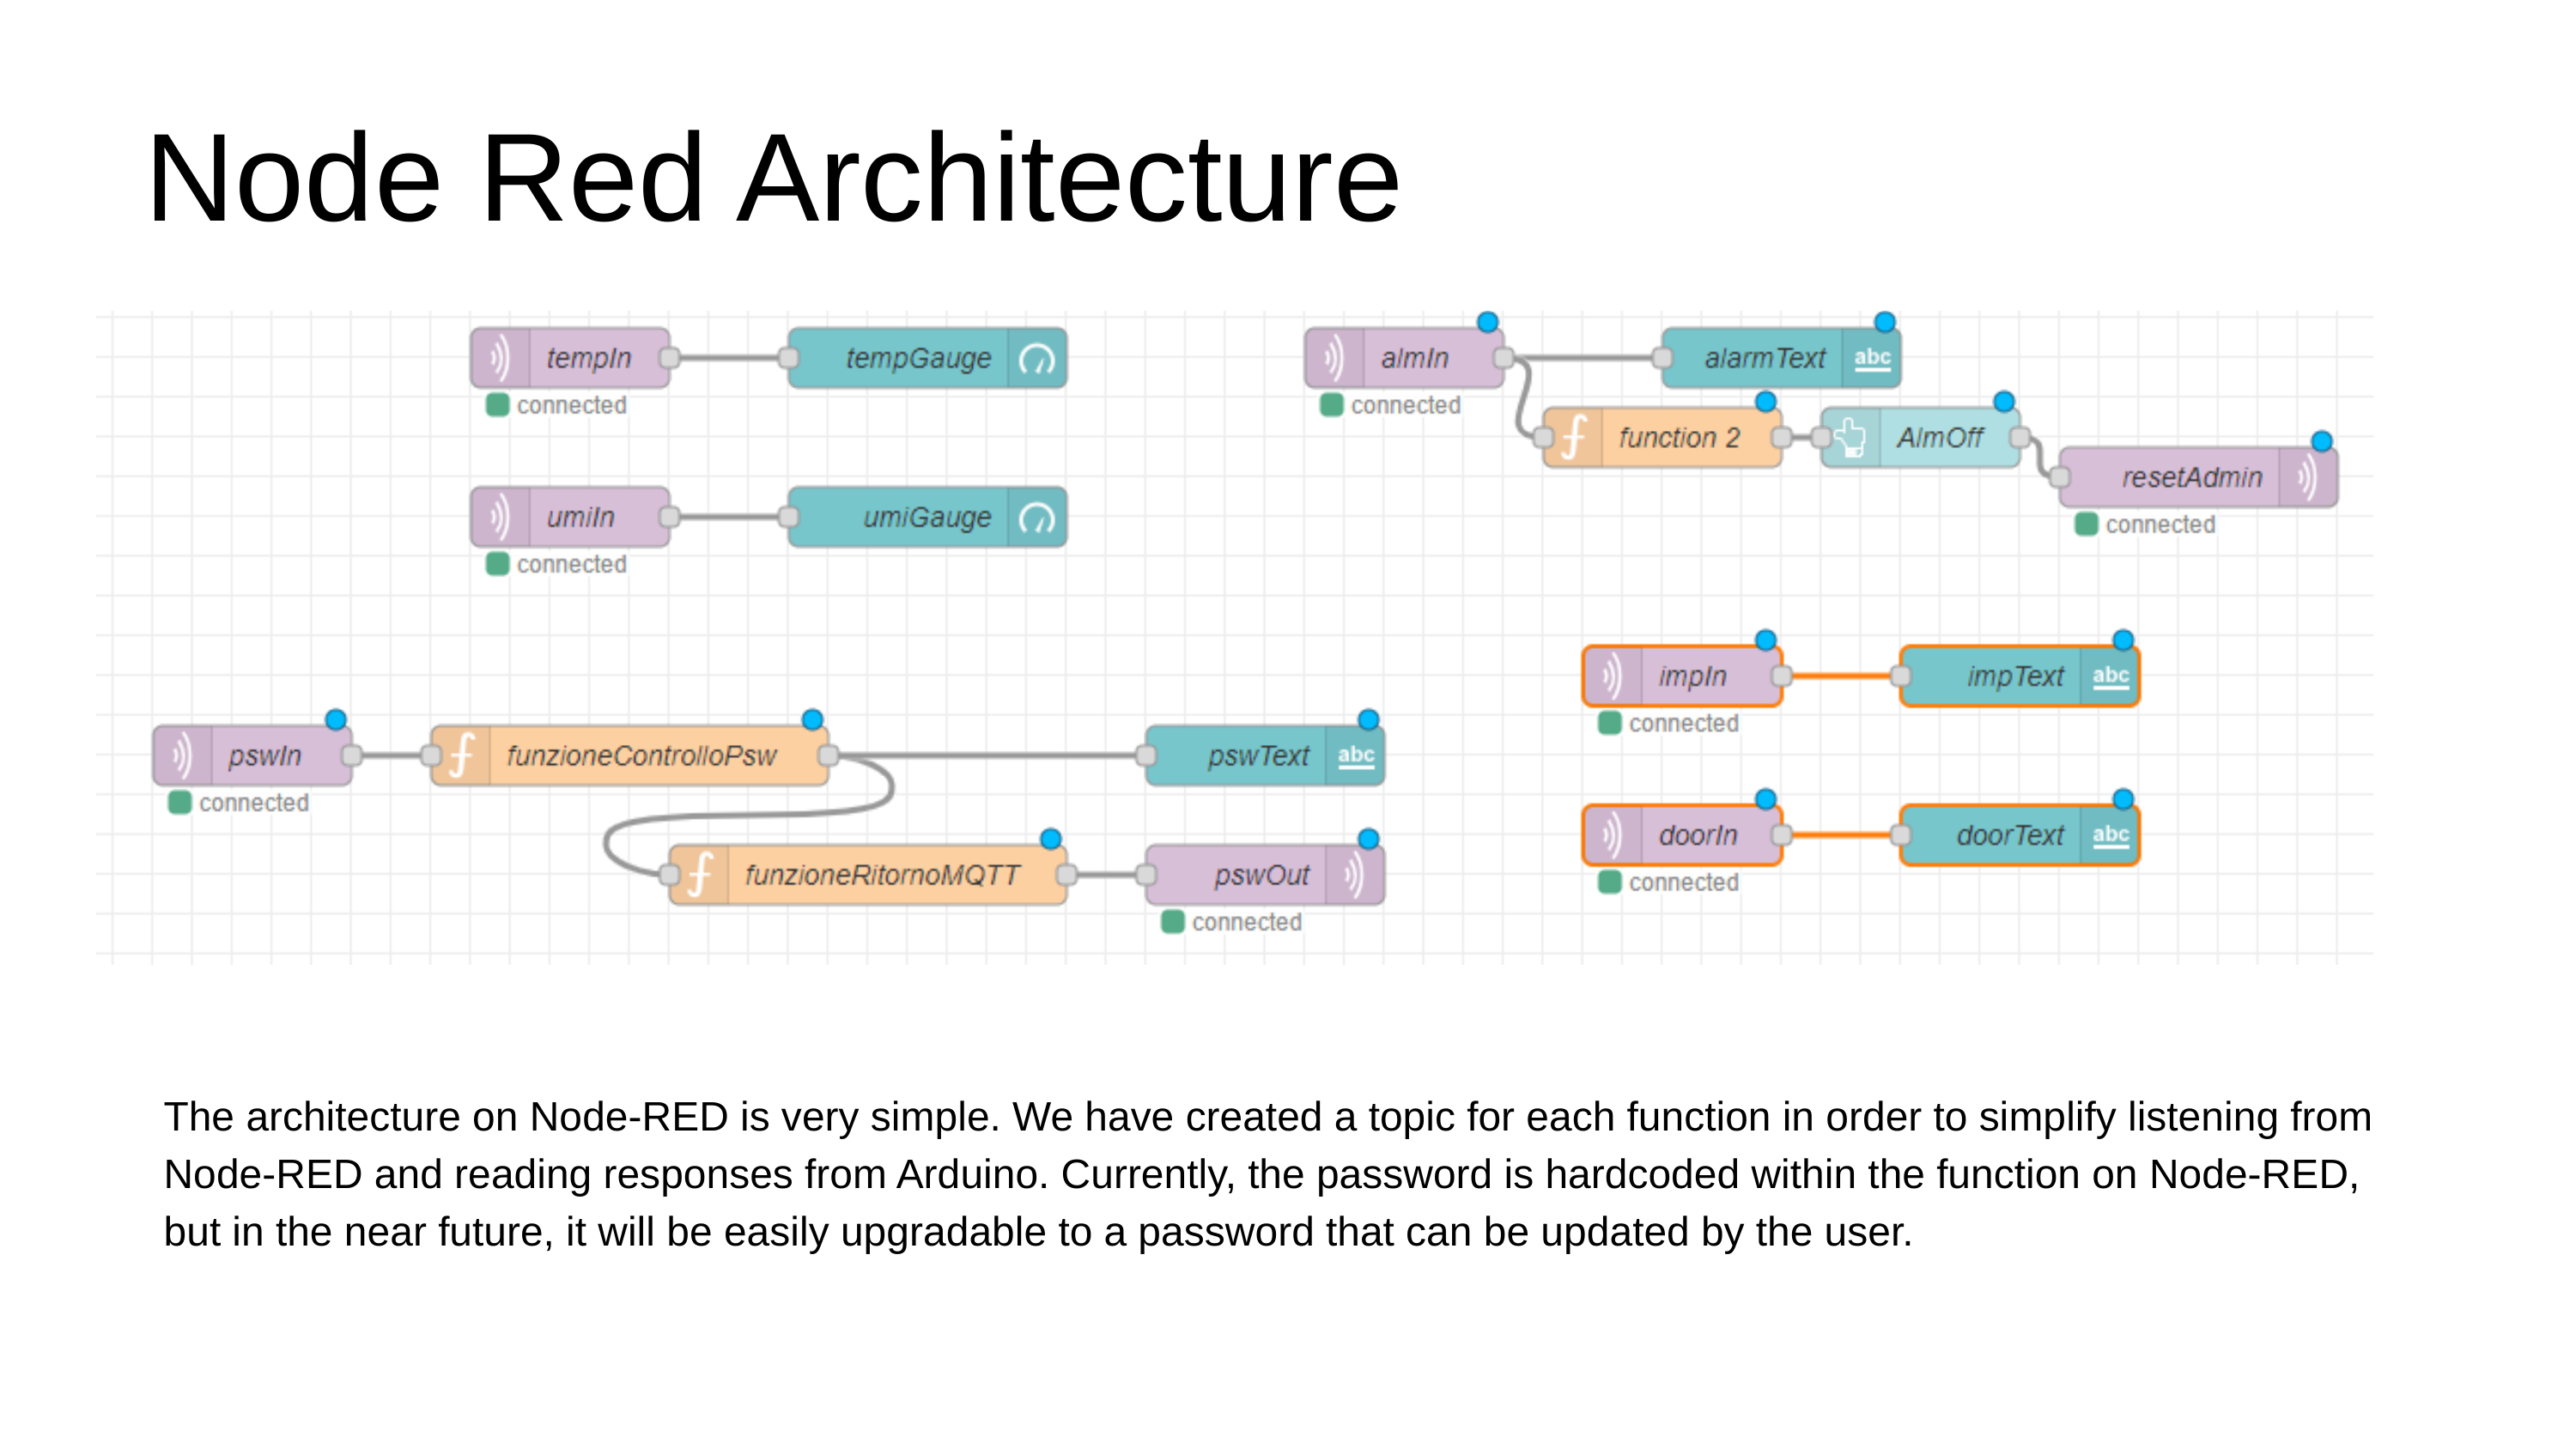

Node Red Architecture

The architecture on Node-RED is very simple. We have created a topic for each function in order to simplify listening from Node-RED and reading responses from Arduino. Currently, the password is hardcoded within the function on Node-RED, but in the near future, it will be easily upgradable to a password that can be updated by the user.